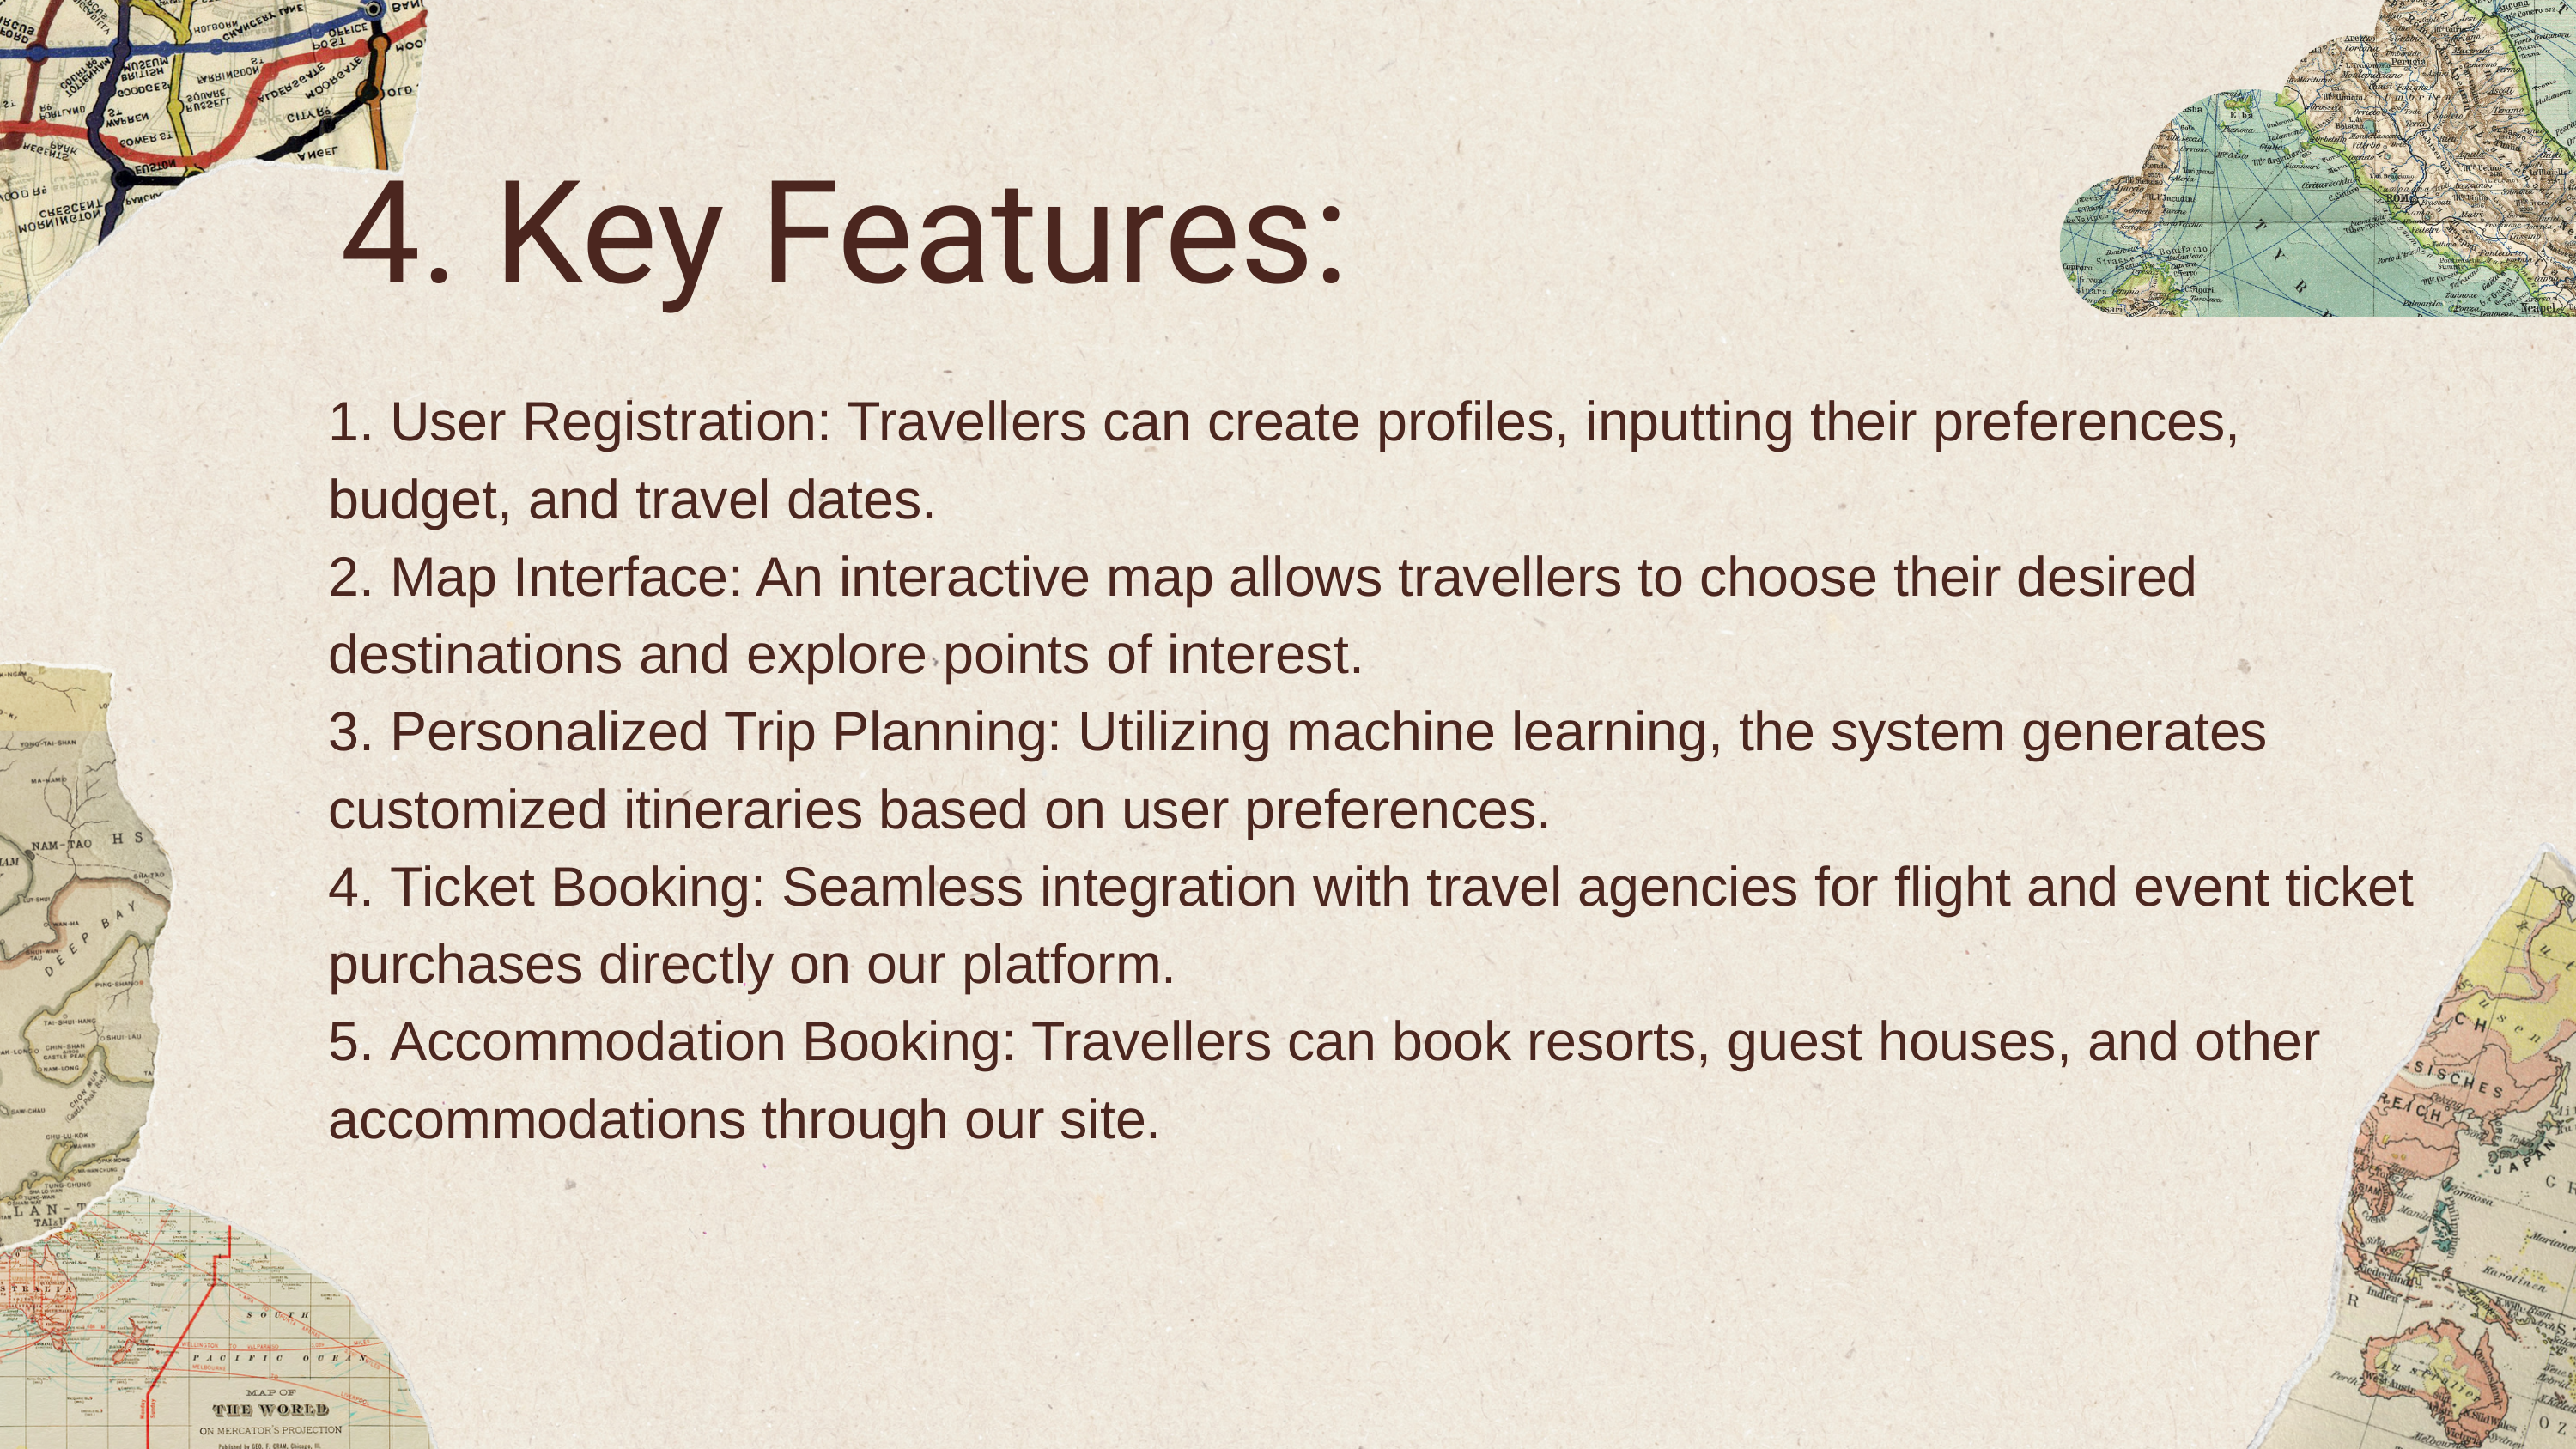

4. Key Features:
1. User Registration: Travellers can create profiles, inputting their preferences, budget, and travel dates.
2. Map Interface: An interactive map allows travellers to choose their desired destinations and explore points of interest.
3. Personalized Trip Planning: Utilizing machine learning, the system generates customized itineraries based on user preferences.
4. Ticket Booking: Seamless integration with travel agencies for flight and event ticket purchases directly on our platform.
5. Accommodation Booking: Travellers can book resorts, guest houses, and other accommodations through our site.